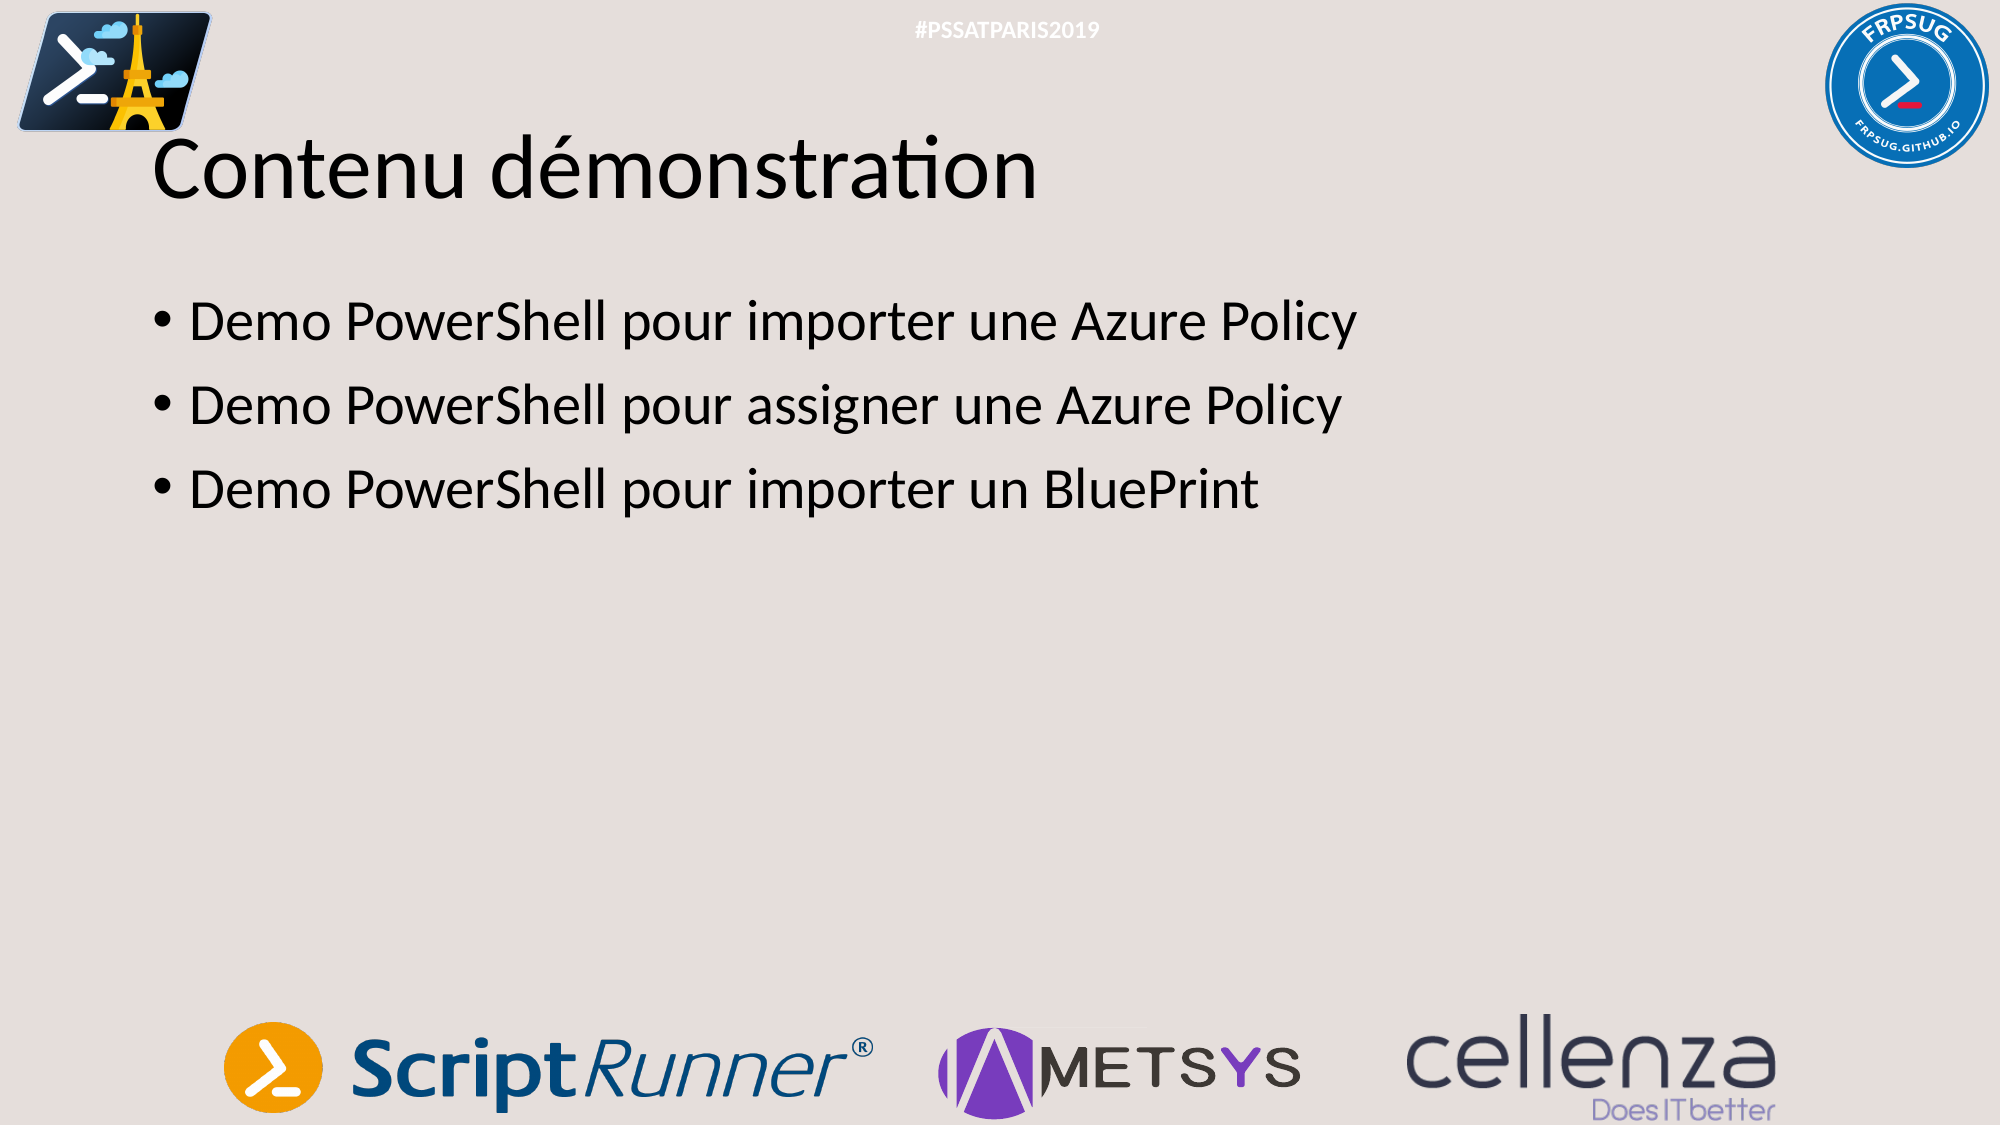

#PSSATPARIS2019
# Contenu démonstration
Demo PowerShell pour importer une Azure Policy
Demo PowerShell pour assigner une Azure Policy
Demo PowerShell pour importer un BluePrint